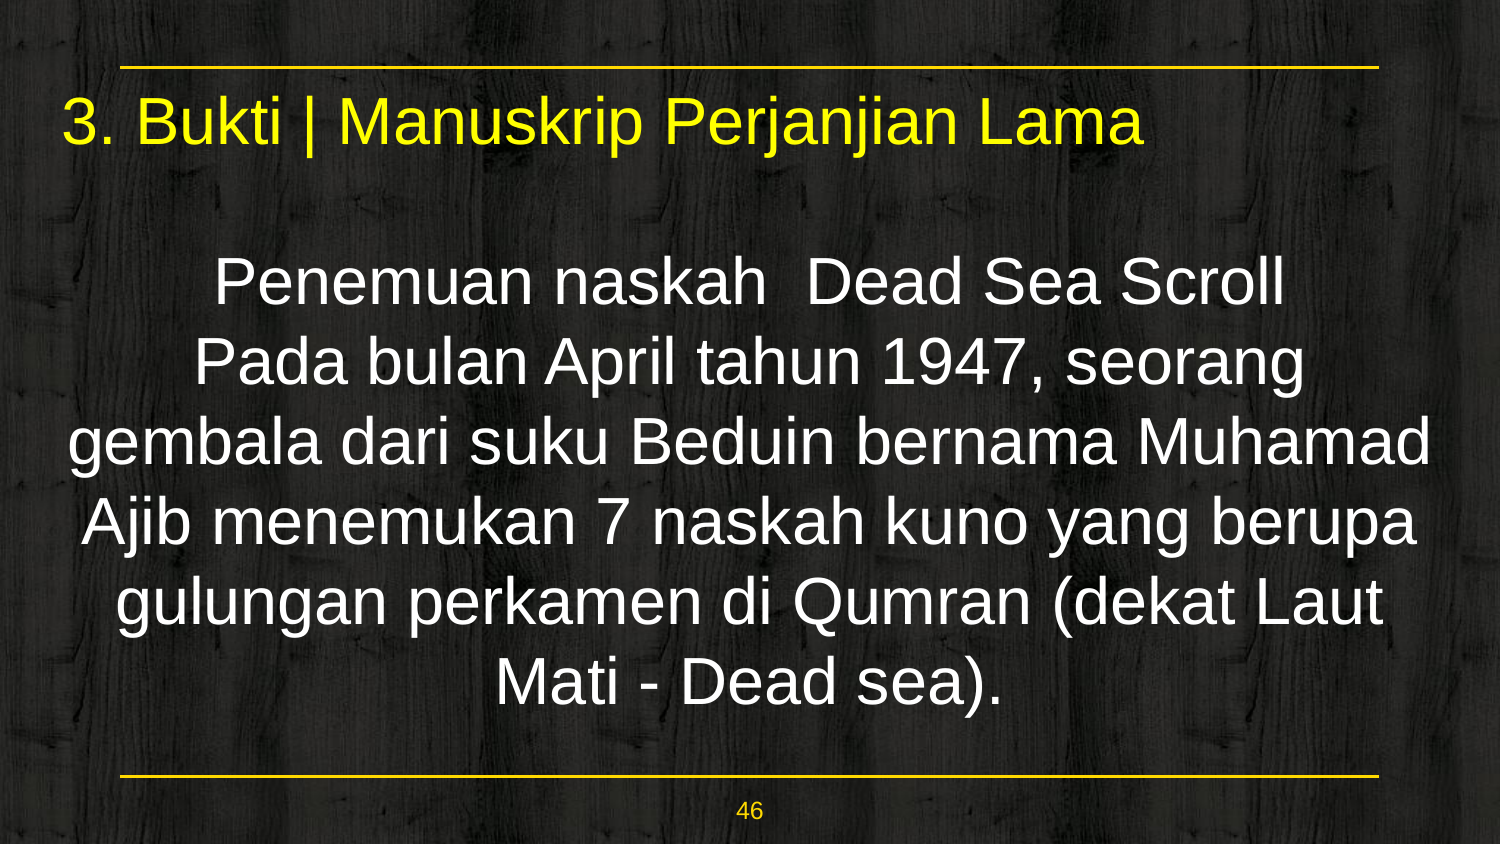

3. Bukti | Manuskrip Perjanjian Lama

Penemuan naskah  Dead Sea Scroll
Pada bulan April tahun 1947, seorang gembala dari suku Beduin bernama Muhamad Ajib menemukan 7 naskah kuno yang berupa gulungan perkamen di Qumran (dekat Laut Mati - Dead sea).

46